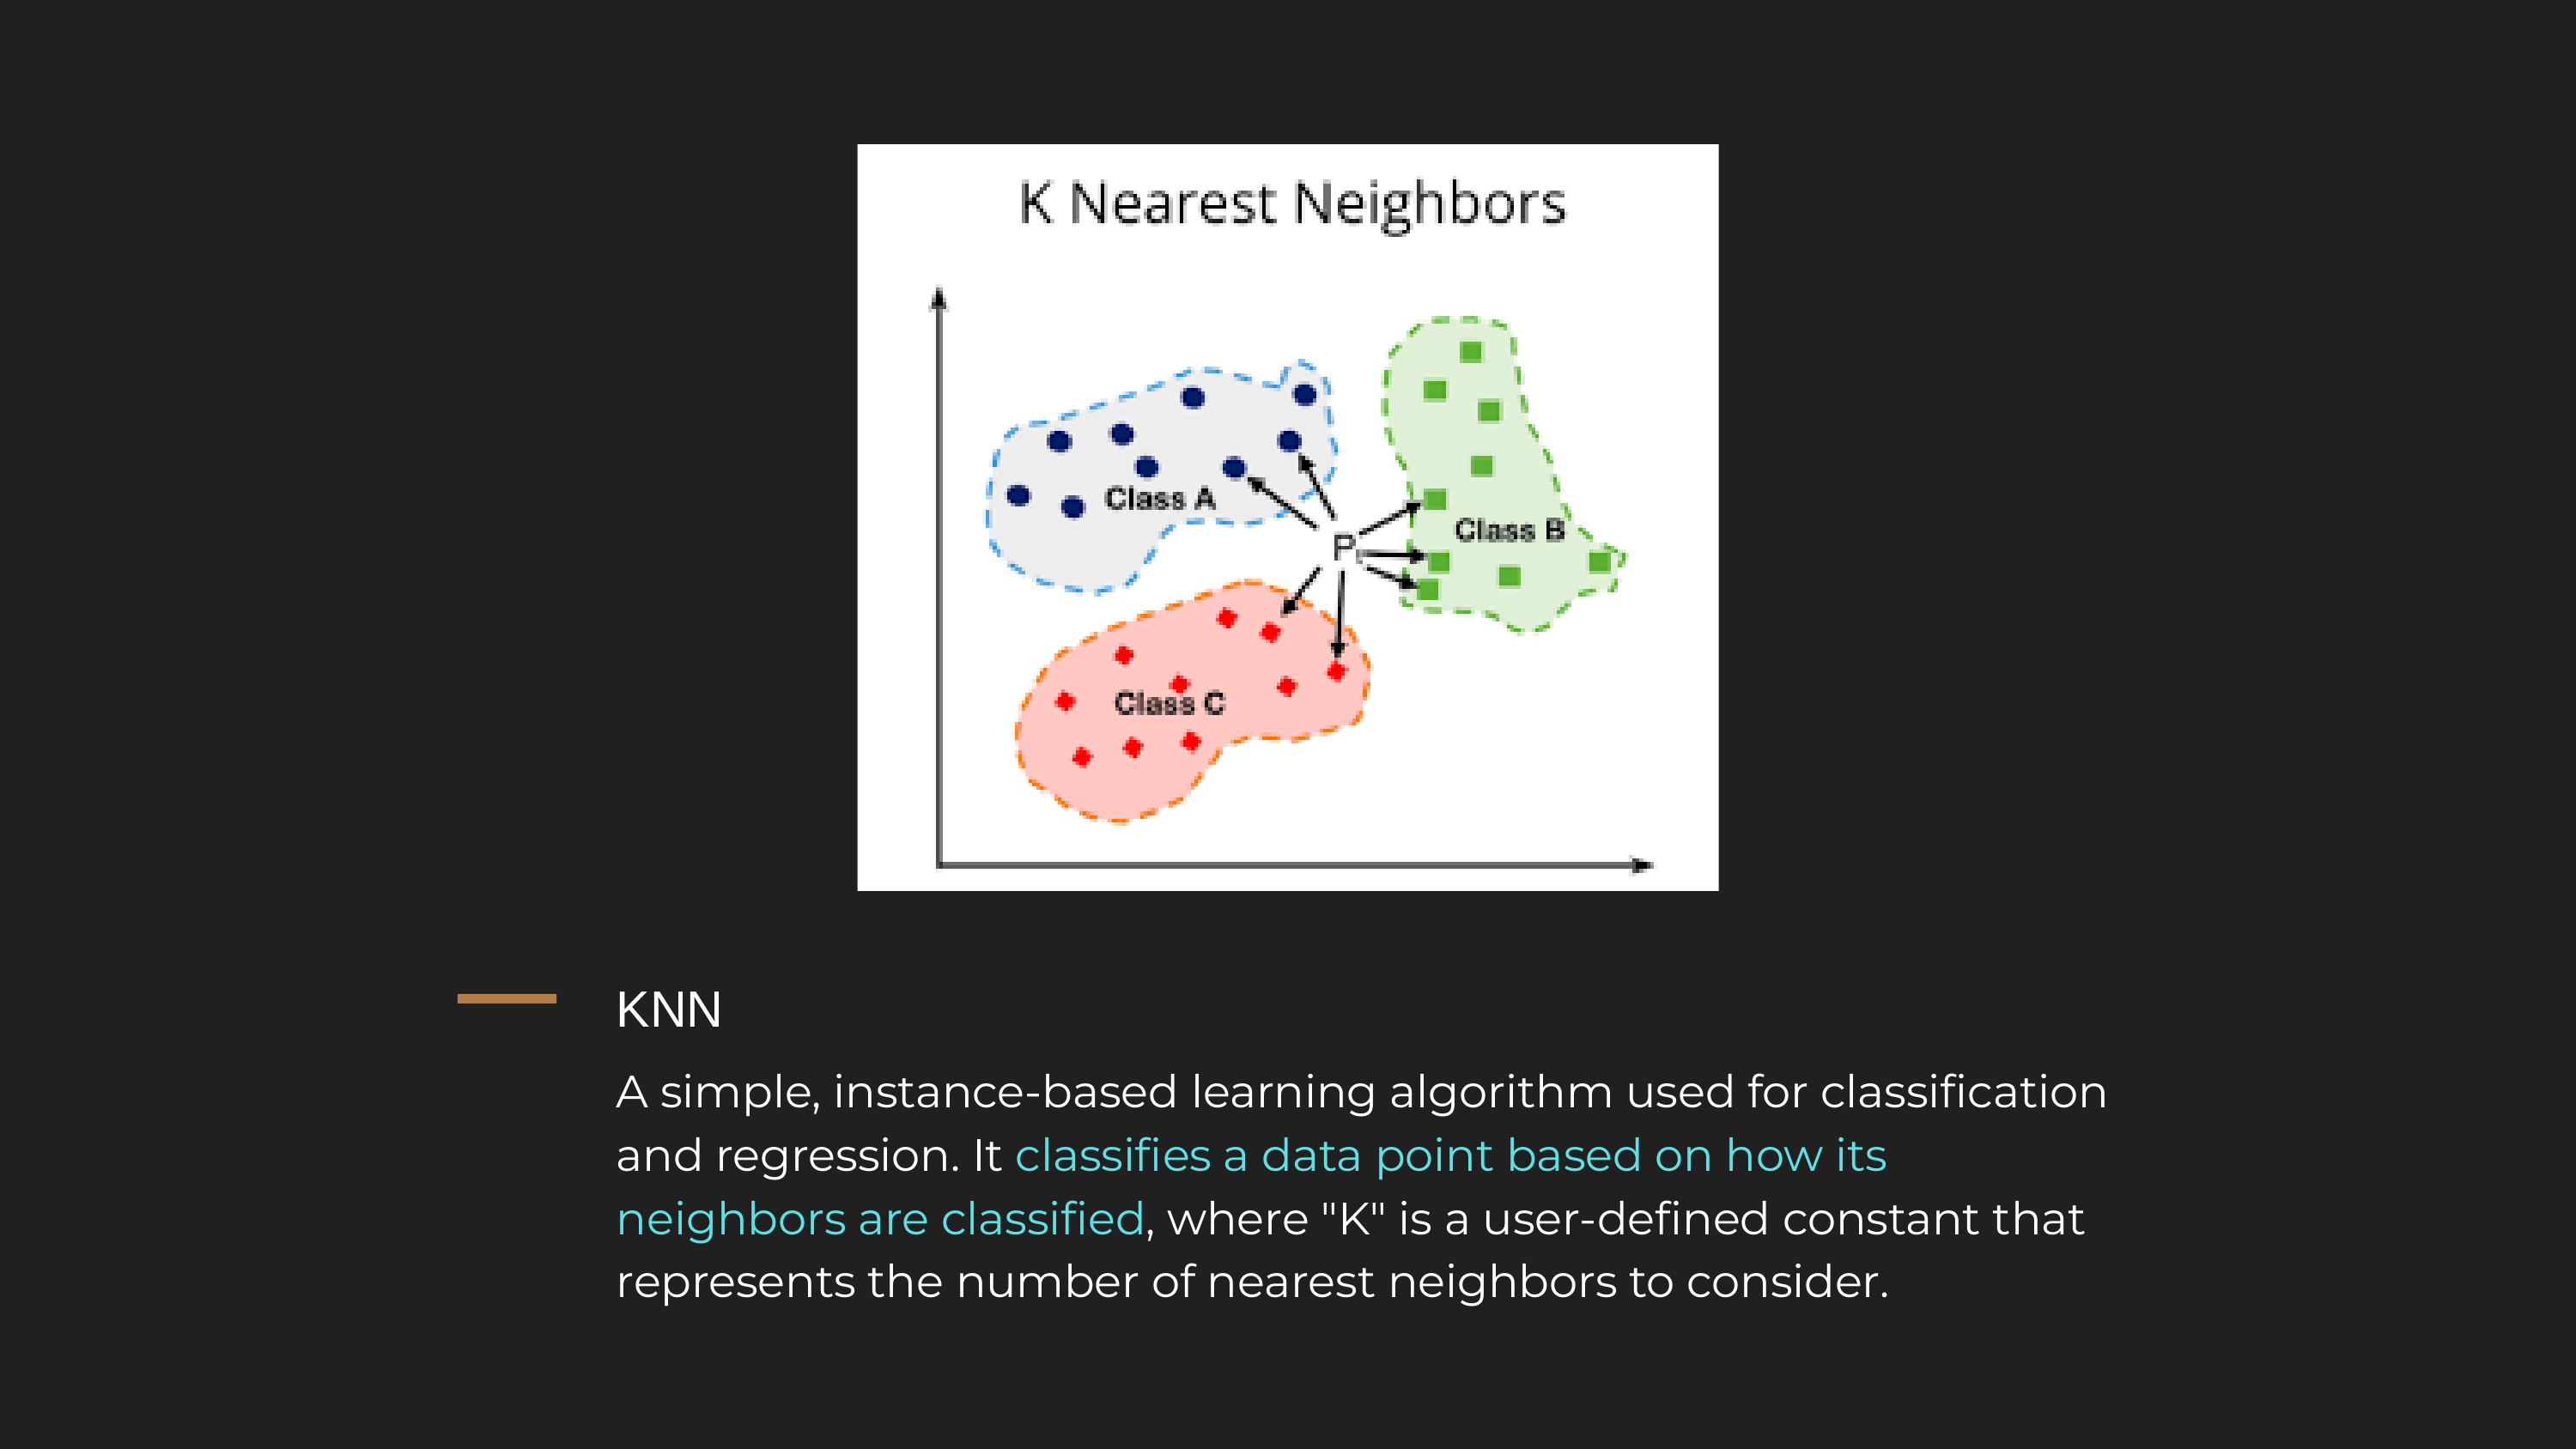

KNN

A simple, instance-based learning algorithm used for classification and regression. It classifies a data point based on how its neighbors are classified, where "K" is a user-defined constant that represents the number of nearest neighbors to consider.